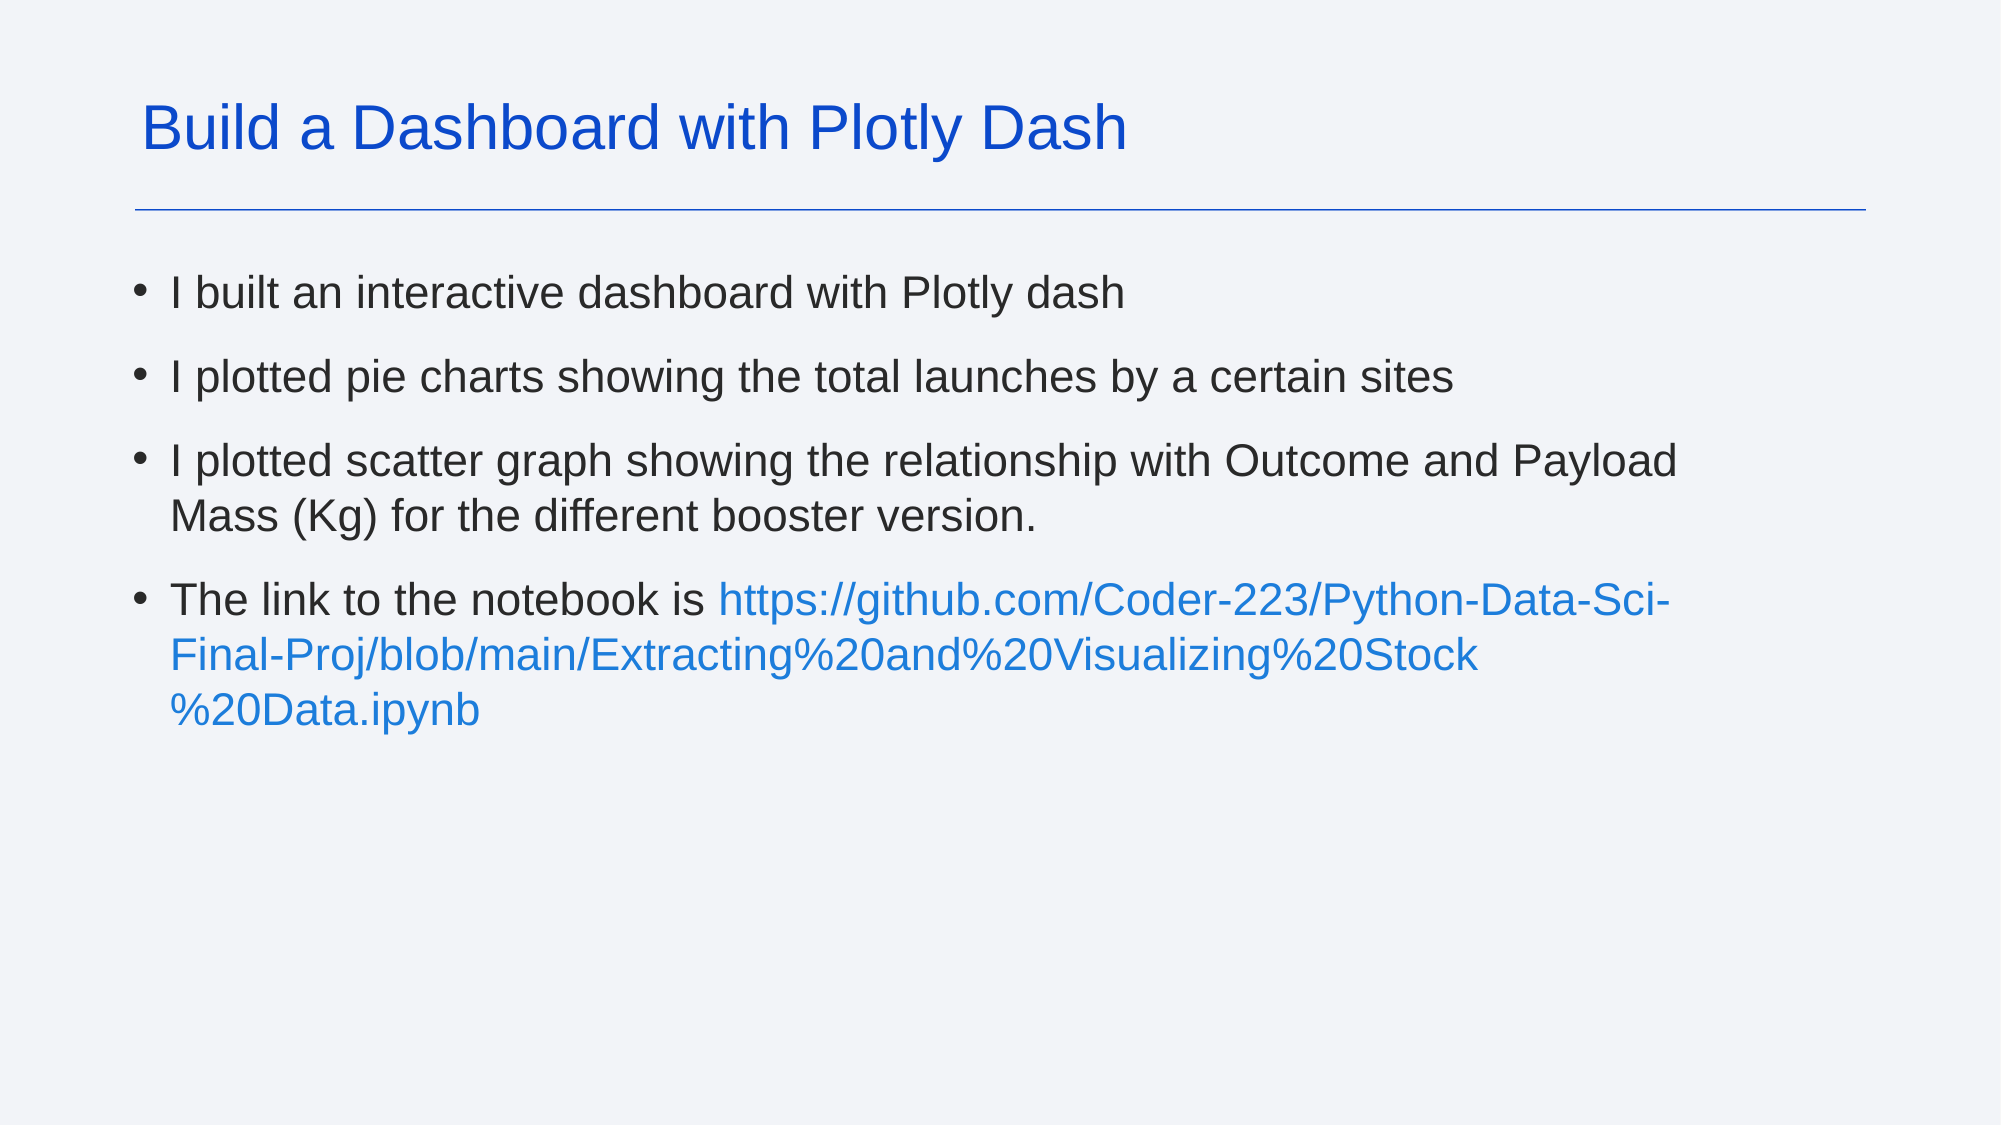

Build a Dashboard with Plotly Dash
I built an interactive dashboard with Plotly dash
I plotted pie charts showing the total launches by a certain sites
I plotted scatter graph showing the relationship with Outcome and Payload Mass (Kg) for the different booster version.
The link to the notebook is https://github.com/Coder-223/Python-Data-Sci-Final-Proj/blob/main/Extracting%20and%20Visualizing%20Stock%20Data.ipynb
14